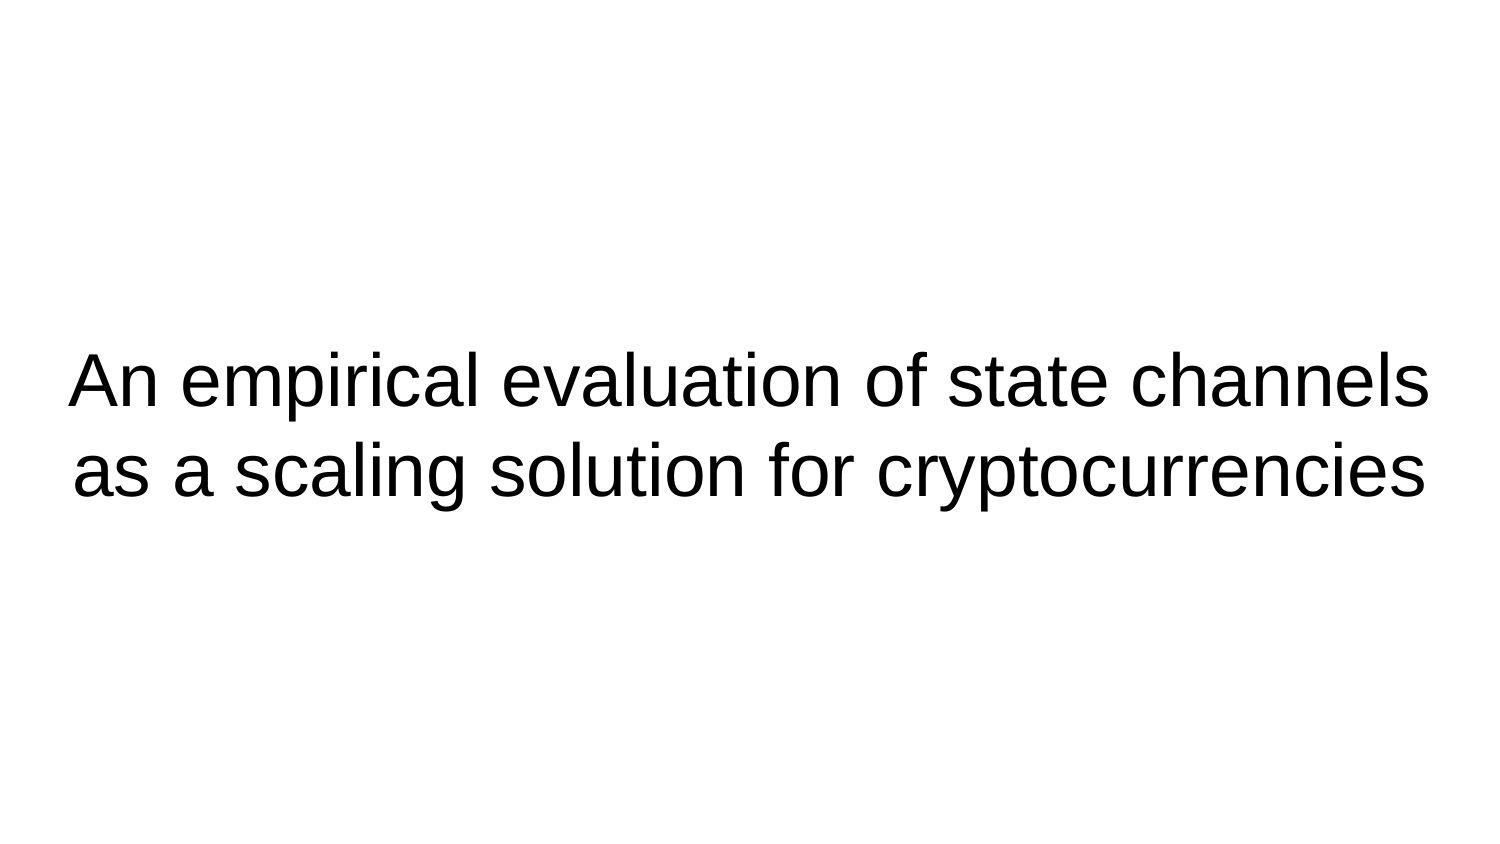

# An empirical evaluation of state channels as a scaling solution for cryptocurrencies